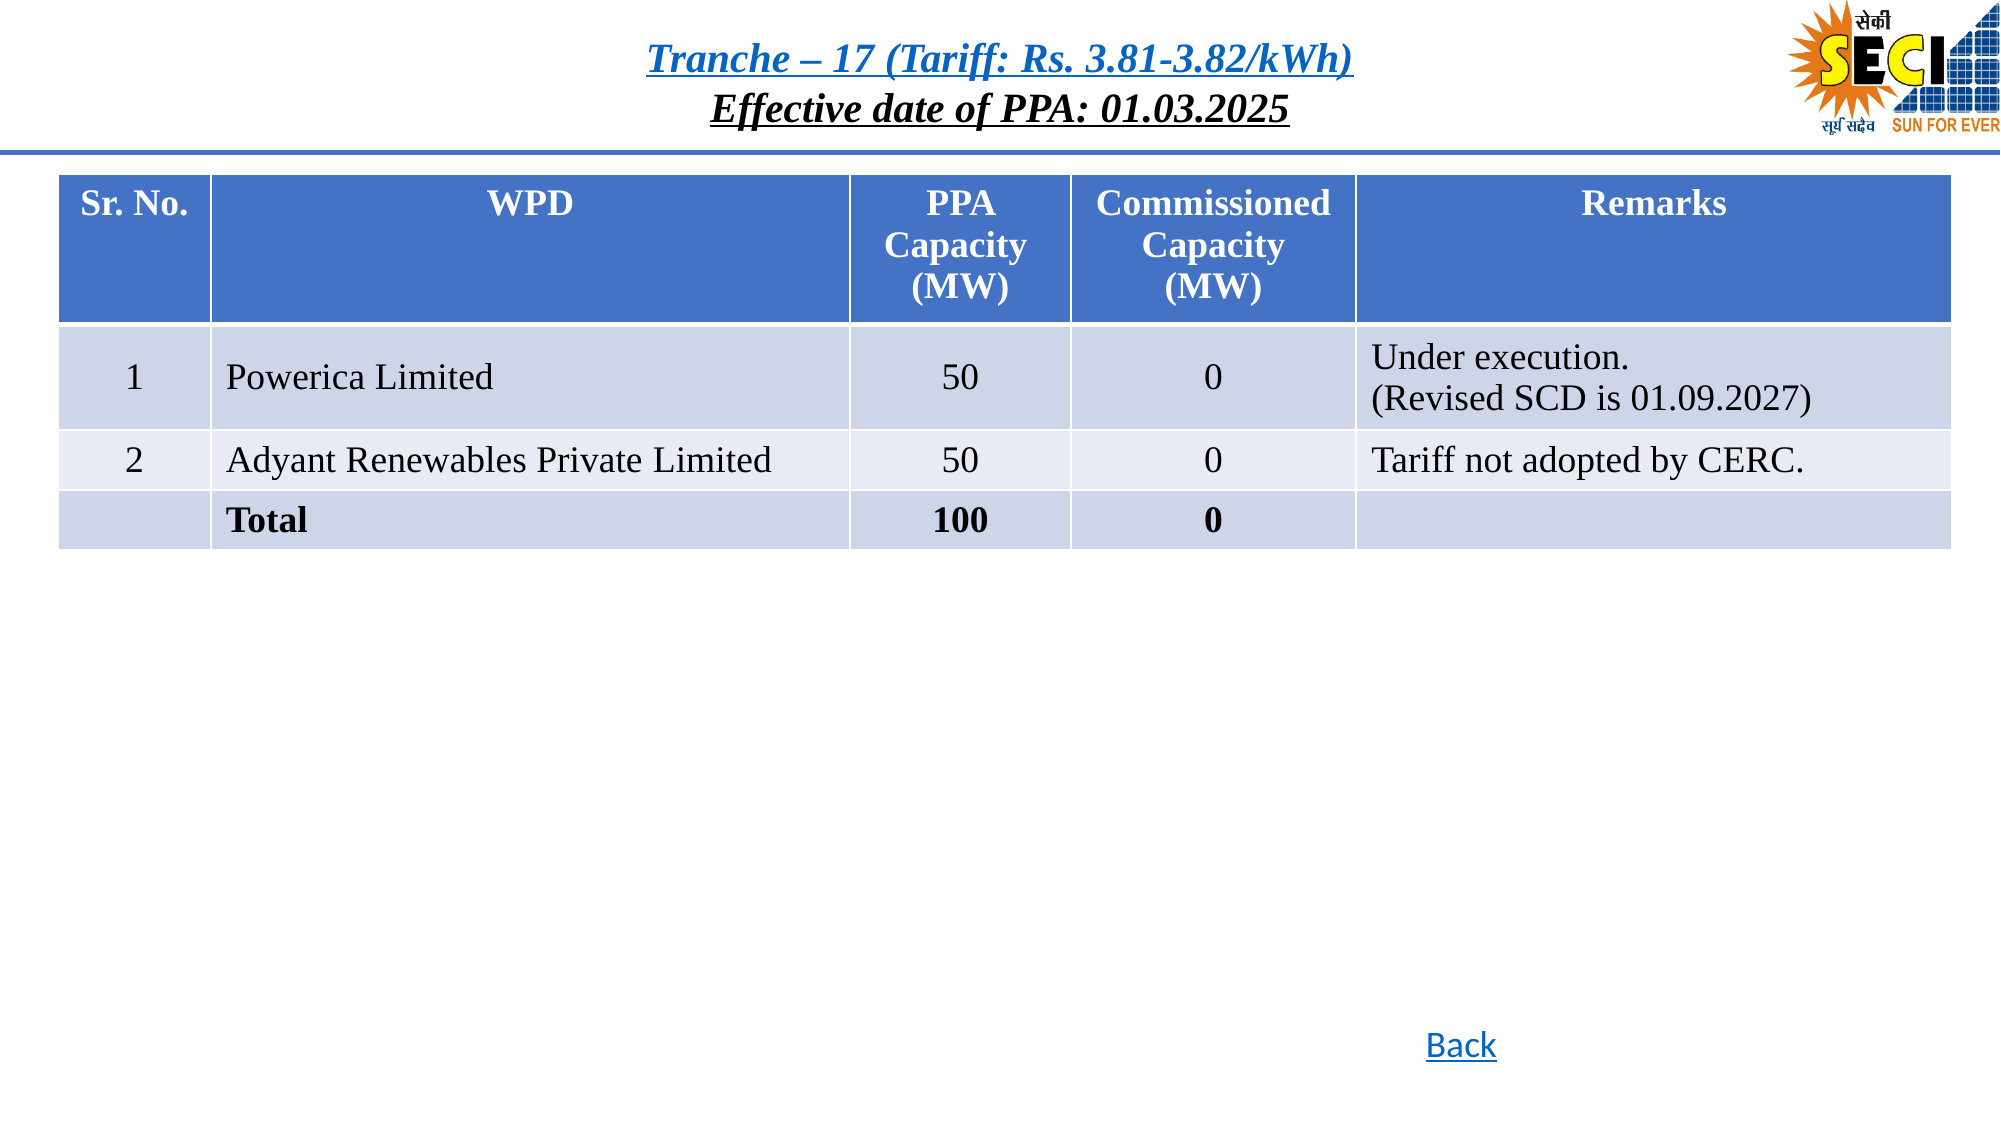

Tranche – 17 (Tariff: Rs. 3.81-3.82/kWh)
Effective date of PPA: 01.03.2025
| Sr. No. | WPD | PPA Capacity (MW) | Commissioned Capacity (MW) | Remarks |
| --- | --- | --- | --- | --- |
| 1 | Powerica Limited | 50 | 0 | Under execution. (Revised SCD is 01.09.2027) |
| 2 | Adyant Renewables Private Limited | 50 | 0 | Tariff not adopted by CERC. |
|  | Total | 100 | 0 |  |
Back